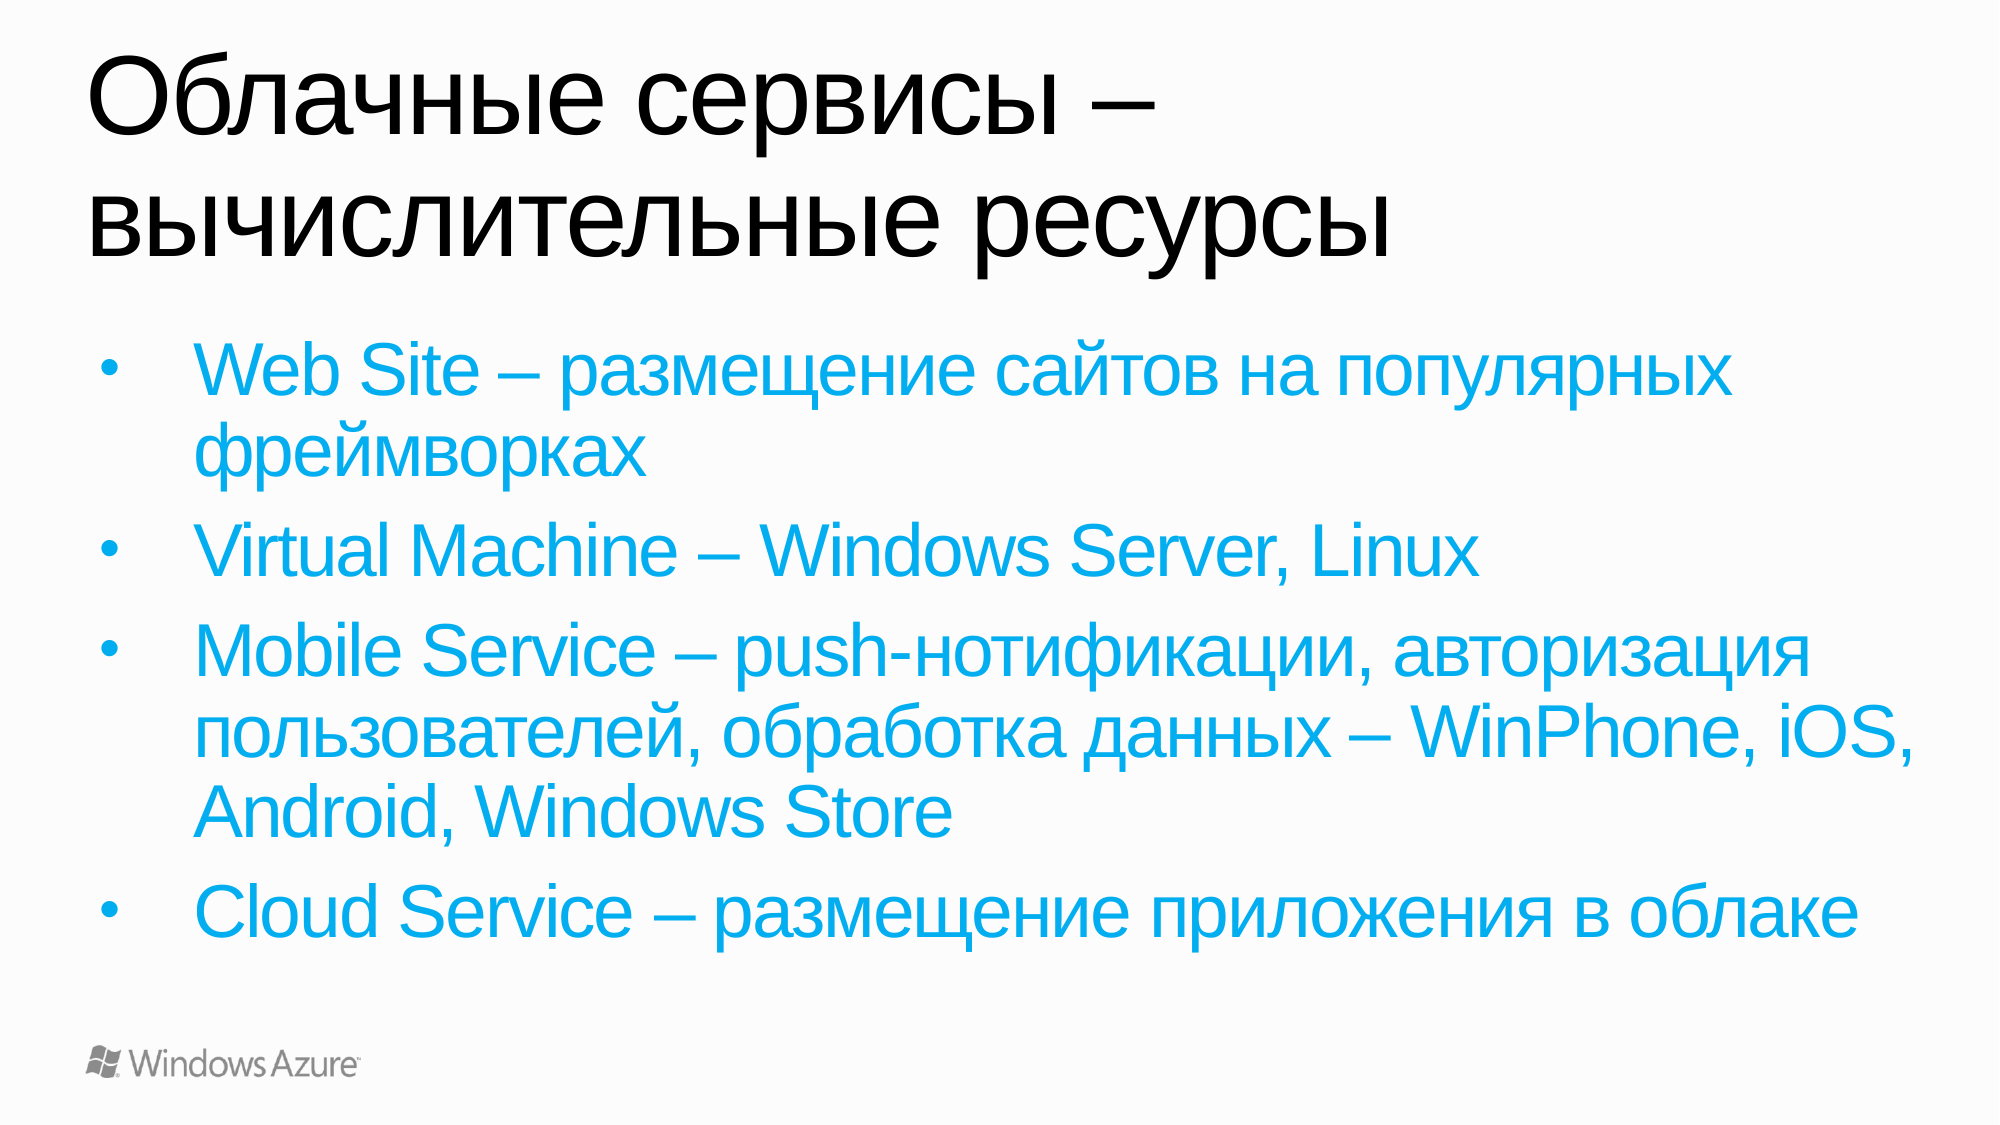

# Облачные сервисы – вычислительные ресурсы
Web Site – размещение сайтов на популярных фреймворках
Virtual Machine – Windows Server, Linux
Mobile Service – push-нотификации, авторизация пользователей, обработка данных – WinPhone, iOS, Android, Windows Store
Cloud Service – размещение приложения в облаке